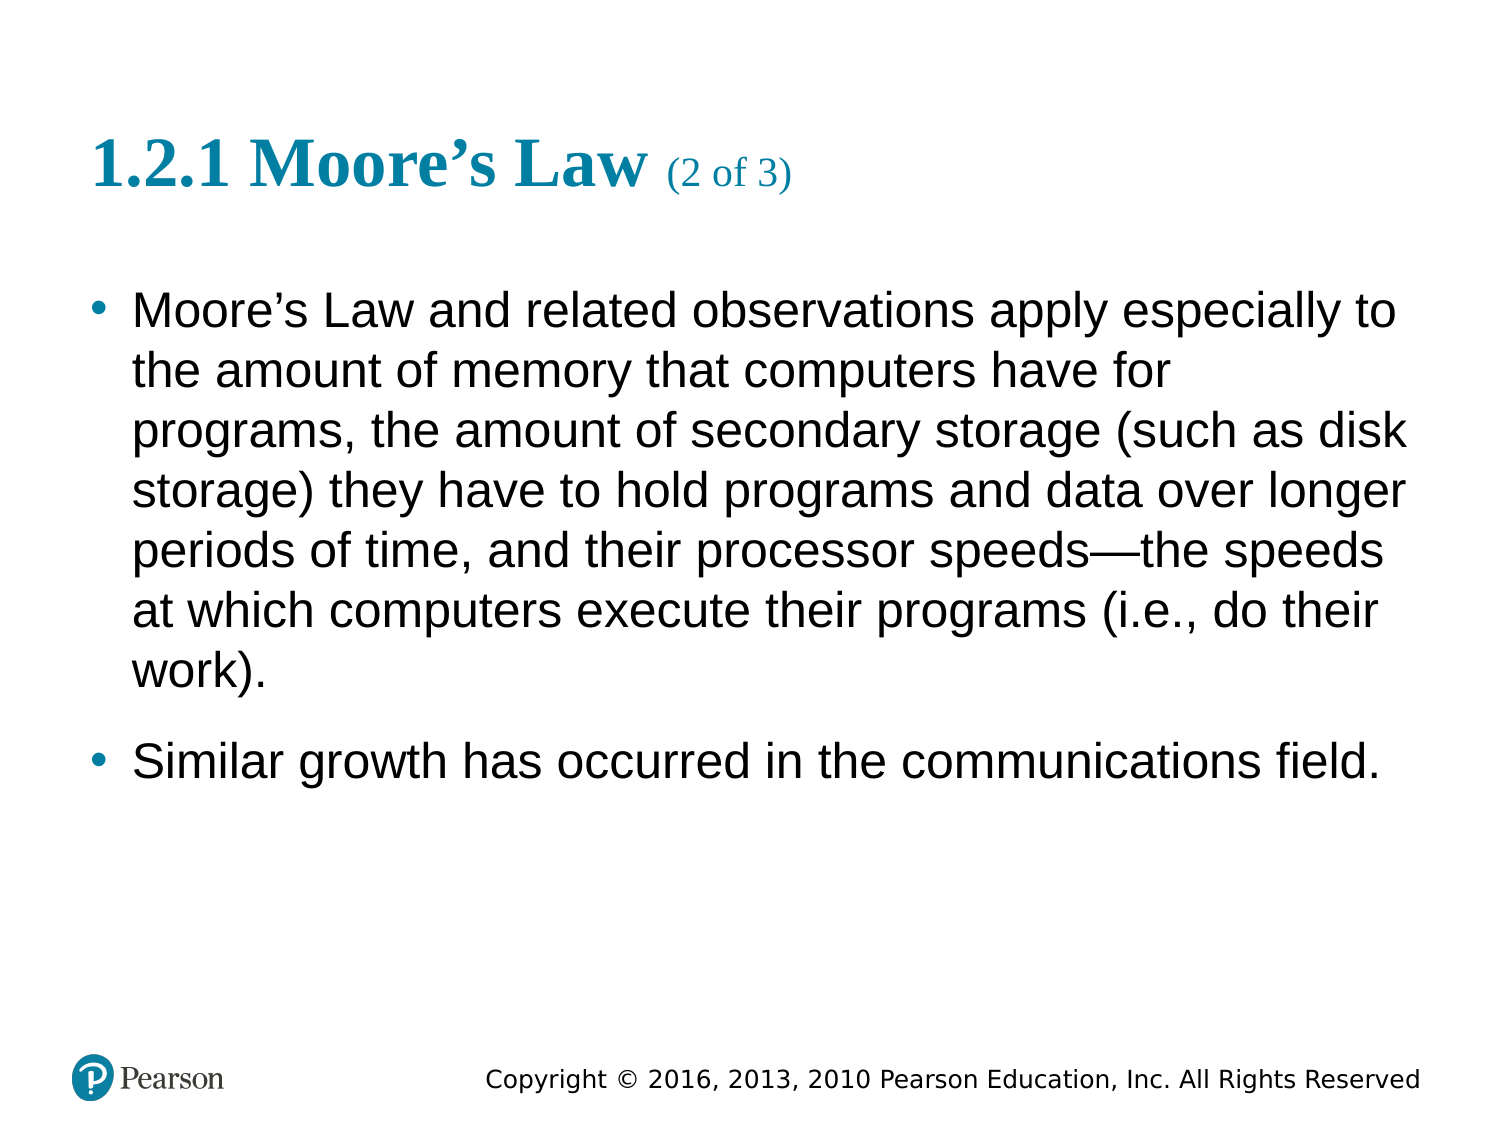

# 1.2.1 Moore’s Law (2 of 3)
Moore’s Law and related observations apply especially to the amount of memory that computers have for programs, the amount of secondary storage (such as disk storage) they have to hold programs and data over longer periods of time, and their processor speeds—the speeds at which computers execute their programs (i.e., do their work).
Similar growth has occurred in the communications field.